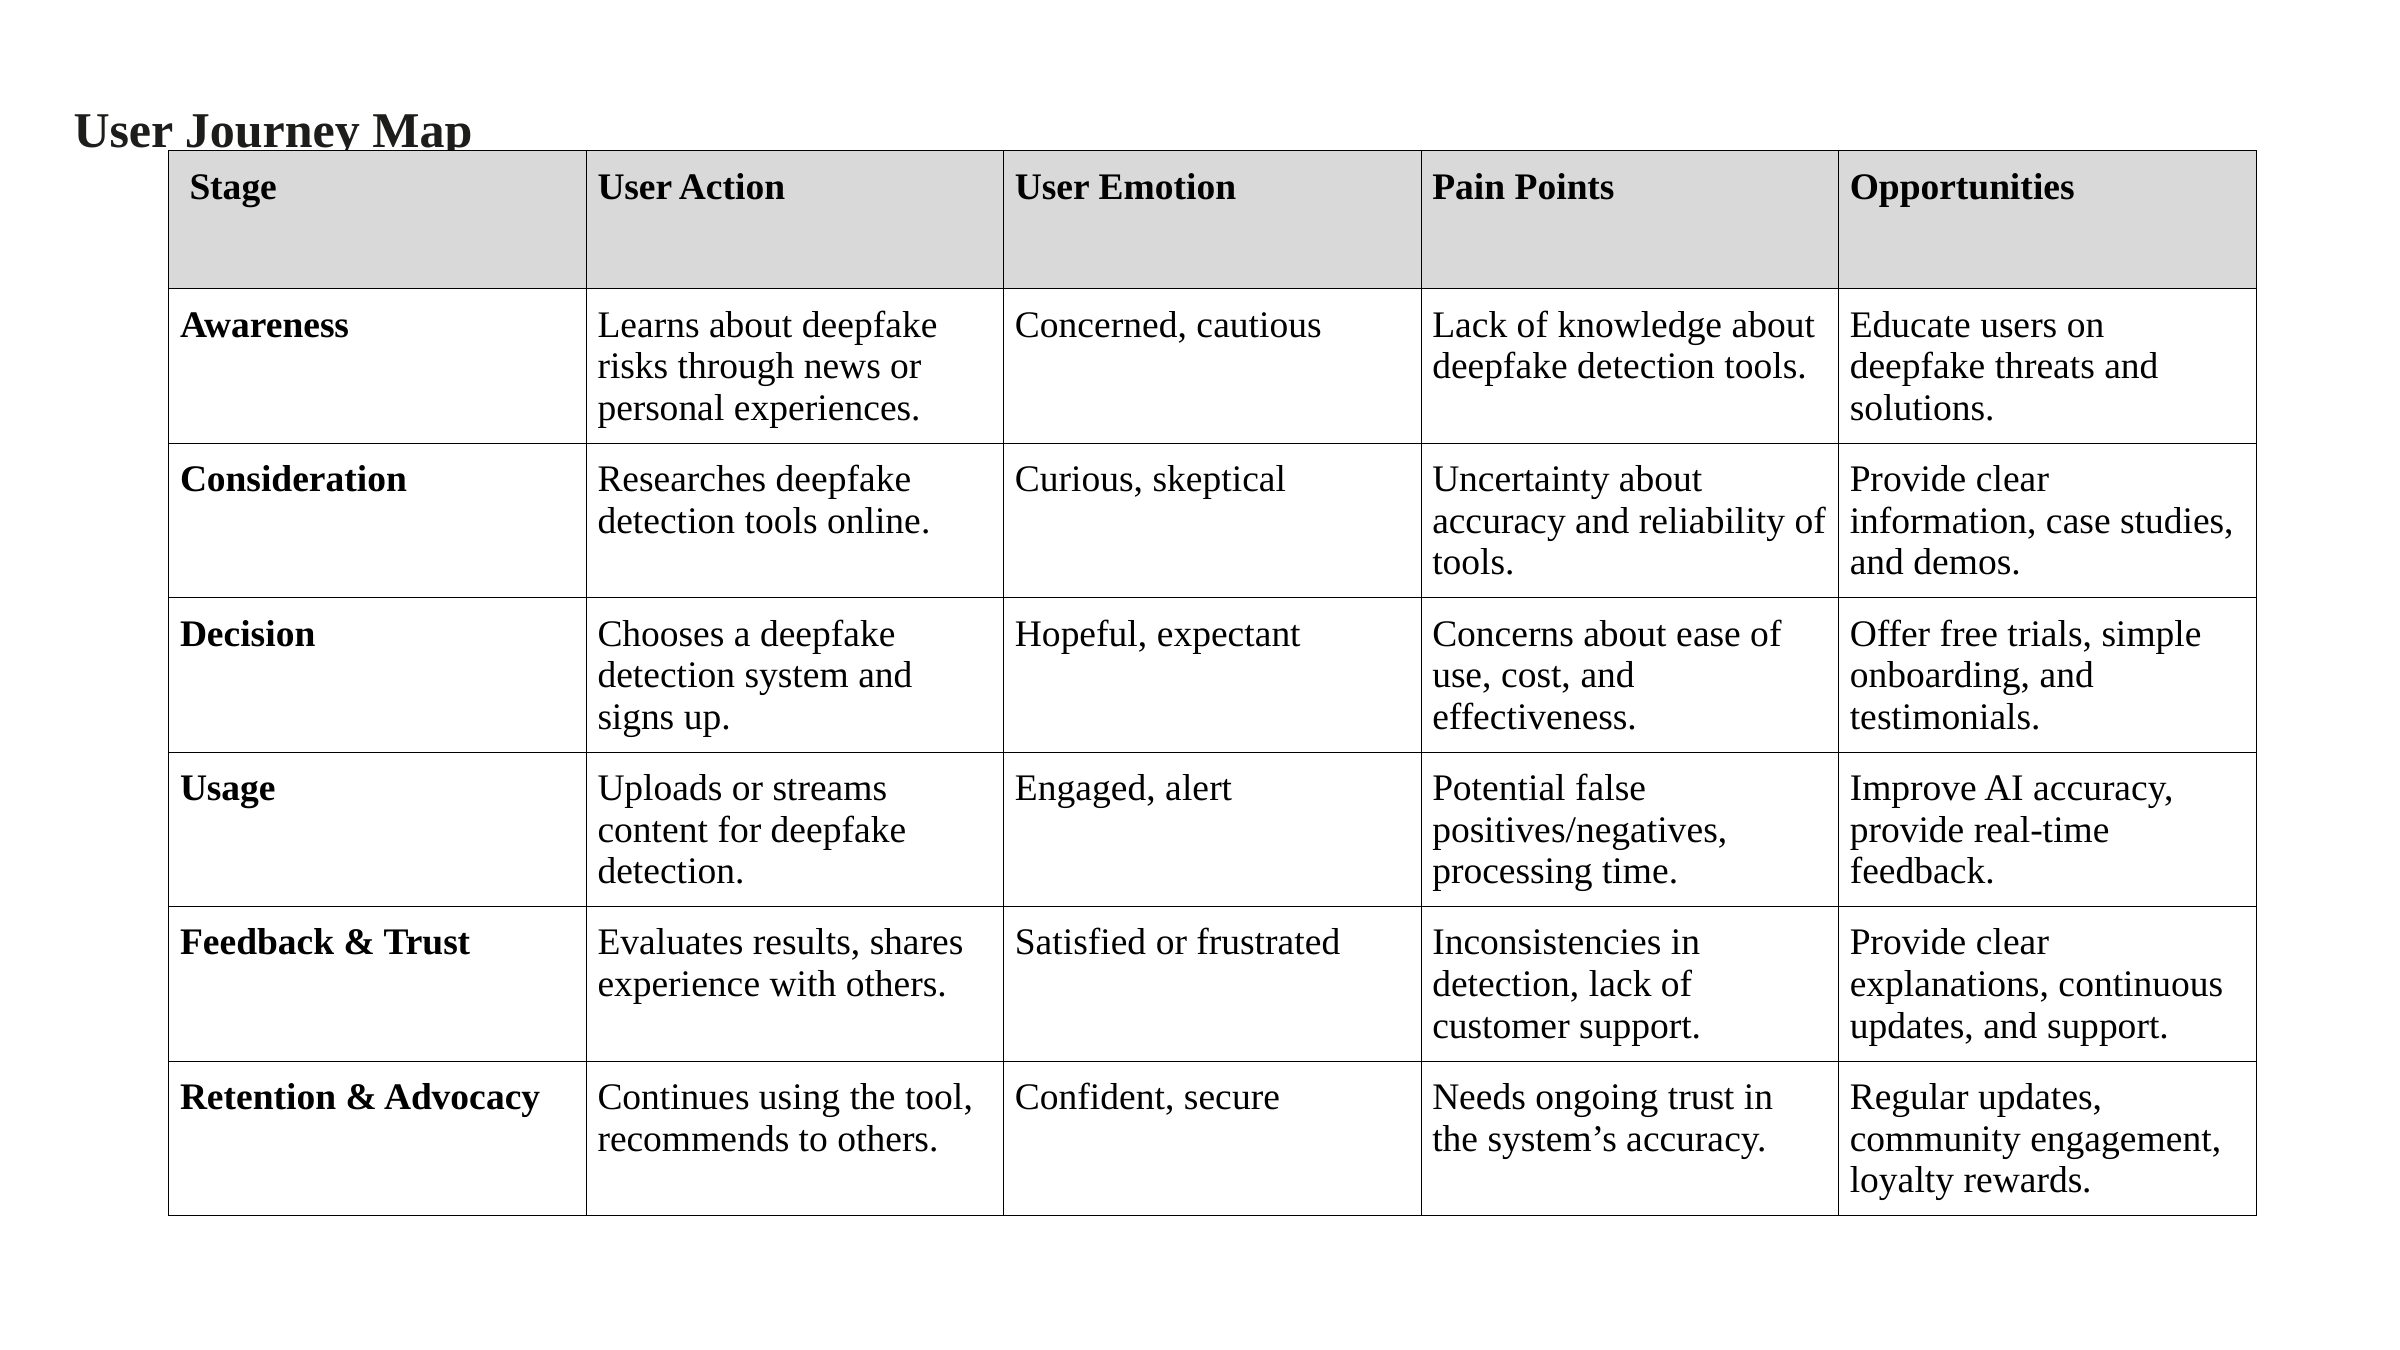

User Journey Map
| Stage | User Action | User Emotion | Pain Points | Opportunities |
| --- | --- | --- | --- | --- |
| Awareness | Learns about deepfake risks through news or personal experiences. | Concerned, cautious | Lack of knowledge about deepfake detection tools. | Educate users on deepfake threats and solutions. |
| Consideration | Researches deepfake detection tools online. | Curious, skeptical | Uncertainty about accuracy and reliability of tools. | Provide clear information, case studies, and demos. |
| Decision | Chooses a deepfake detection system and signs up. | Hopeful, expectant | Concerns about ease of use, cost, and effectiveness. | Offer free trials, simple onboarding, and testimonials. |
| Usage | Uploads or streams content for deepfake detection. | Engaged, alert | Potential false positives/negatives, processing time. | Improve AI accuracy, provide real-time feedback. |
| Feedback & Trust | Evaluates results, shares experience with others. | Satisfied or frustrated | Inconsistencies in detection, lack of customer support. | Provide clear explanations, continuous updates, and support. |
| Retention & Advocacy | Continues using the tool, recommends to others. | Confident, secure | Needs ongoing trust in the system’s accuracy. | Regular updates, community engagement, loyalty rewards. |